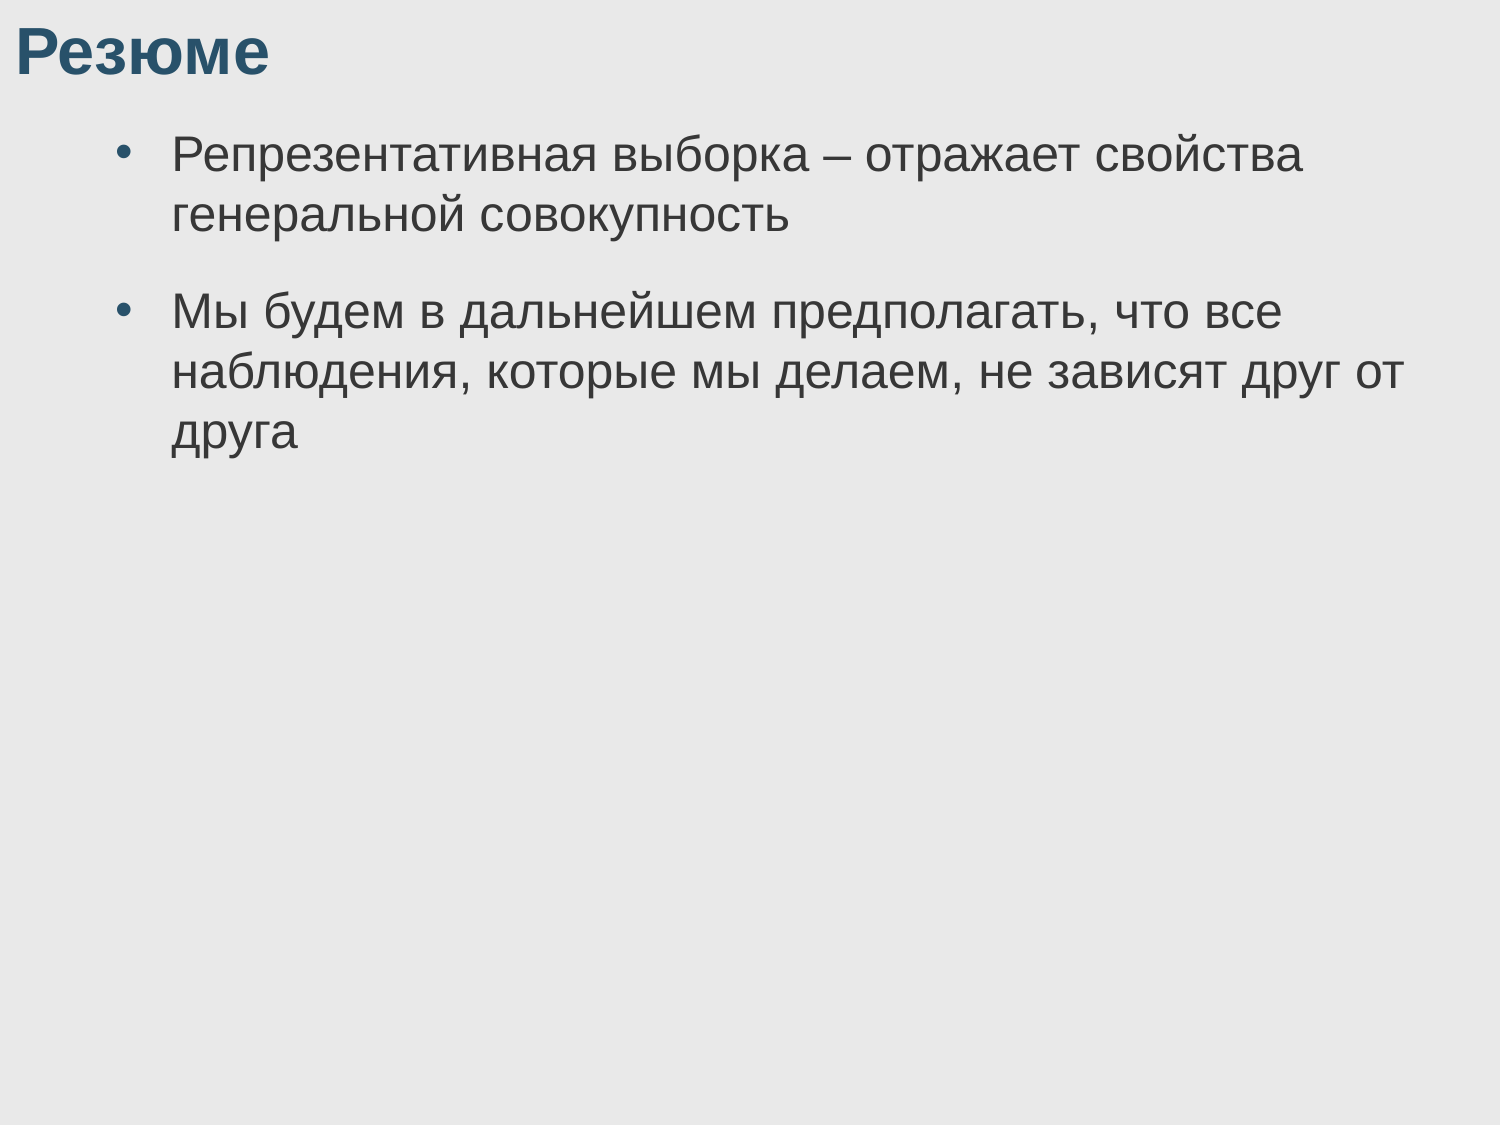

# Резюме
Репрезентативная выборка – отражает свойства генеральной совокупность
Мы будем в дальнейшем предполагать, что все наблюдения, которые мы делаем, не зависят друг от друга